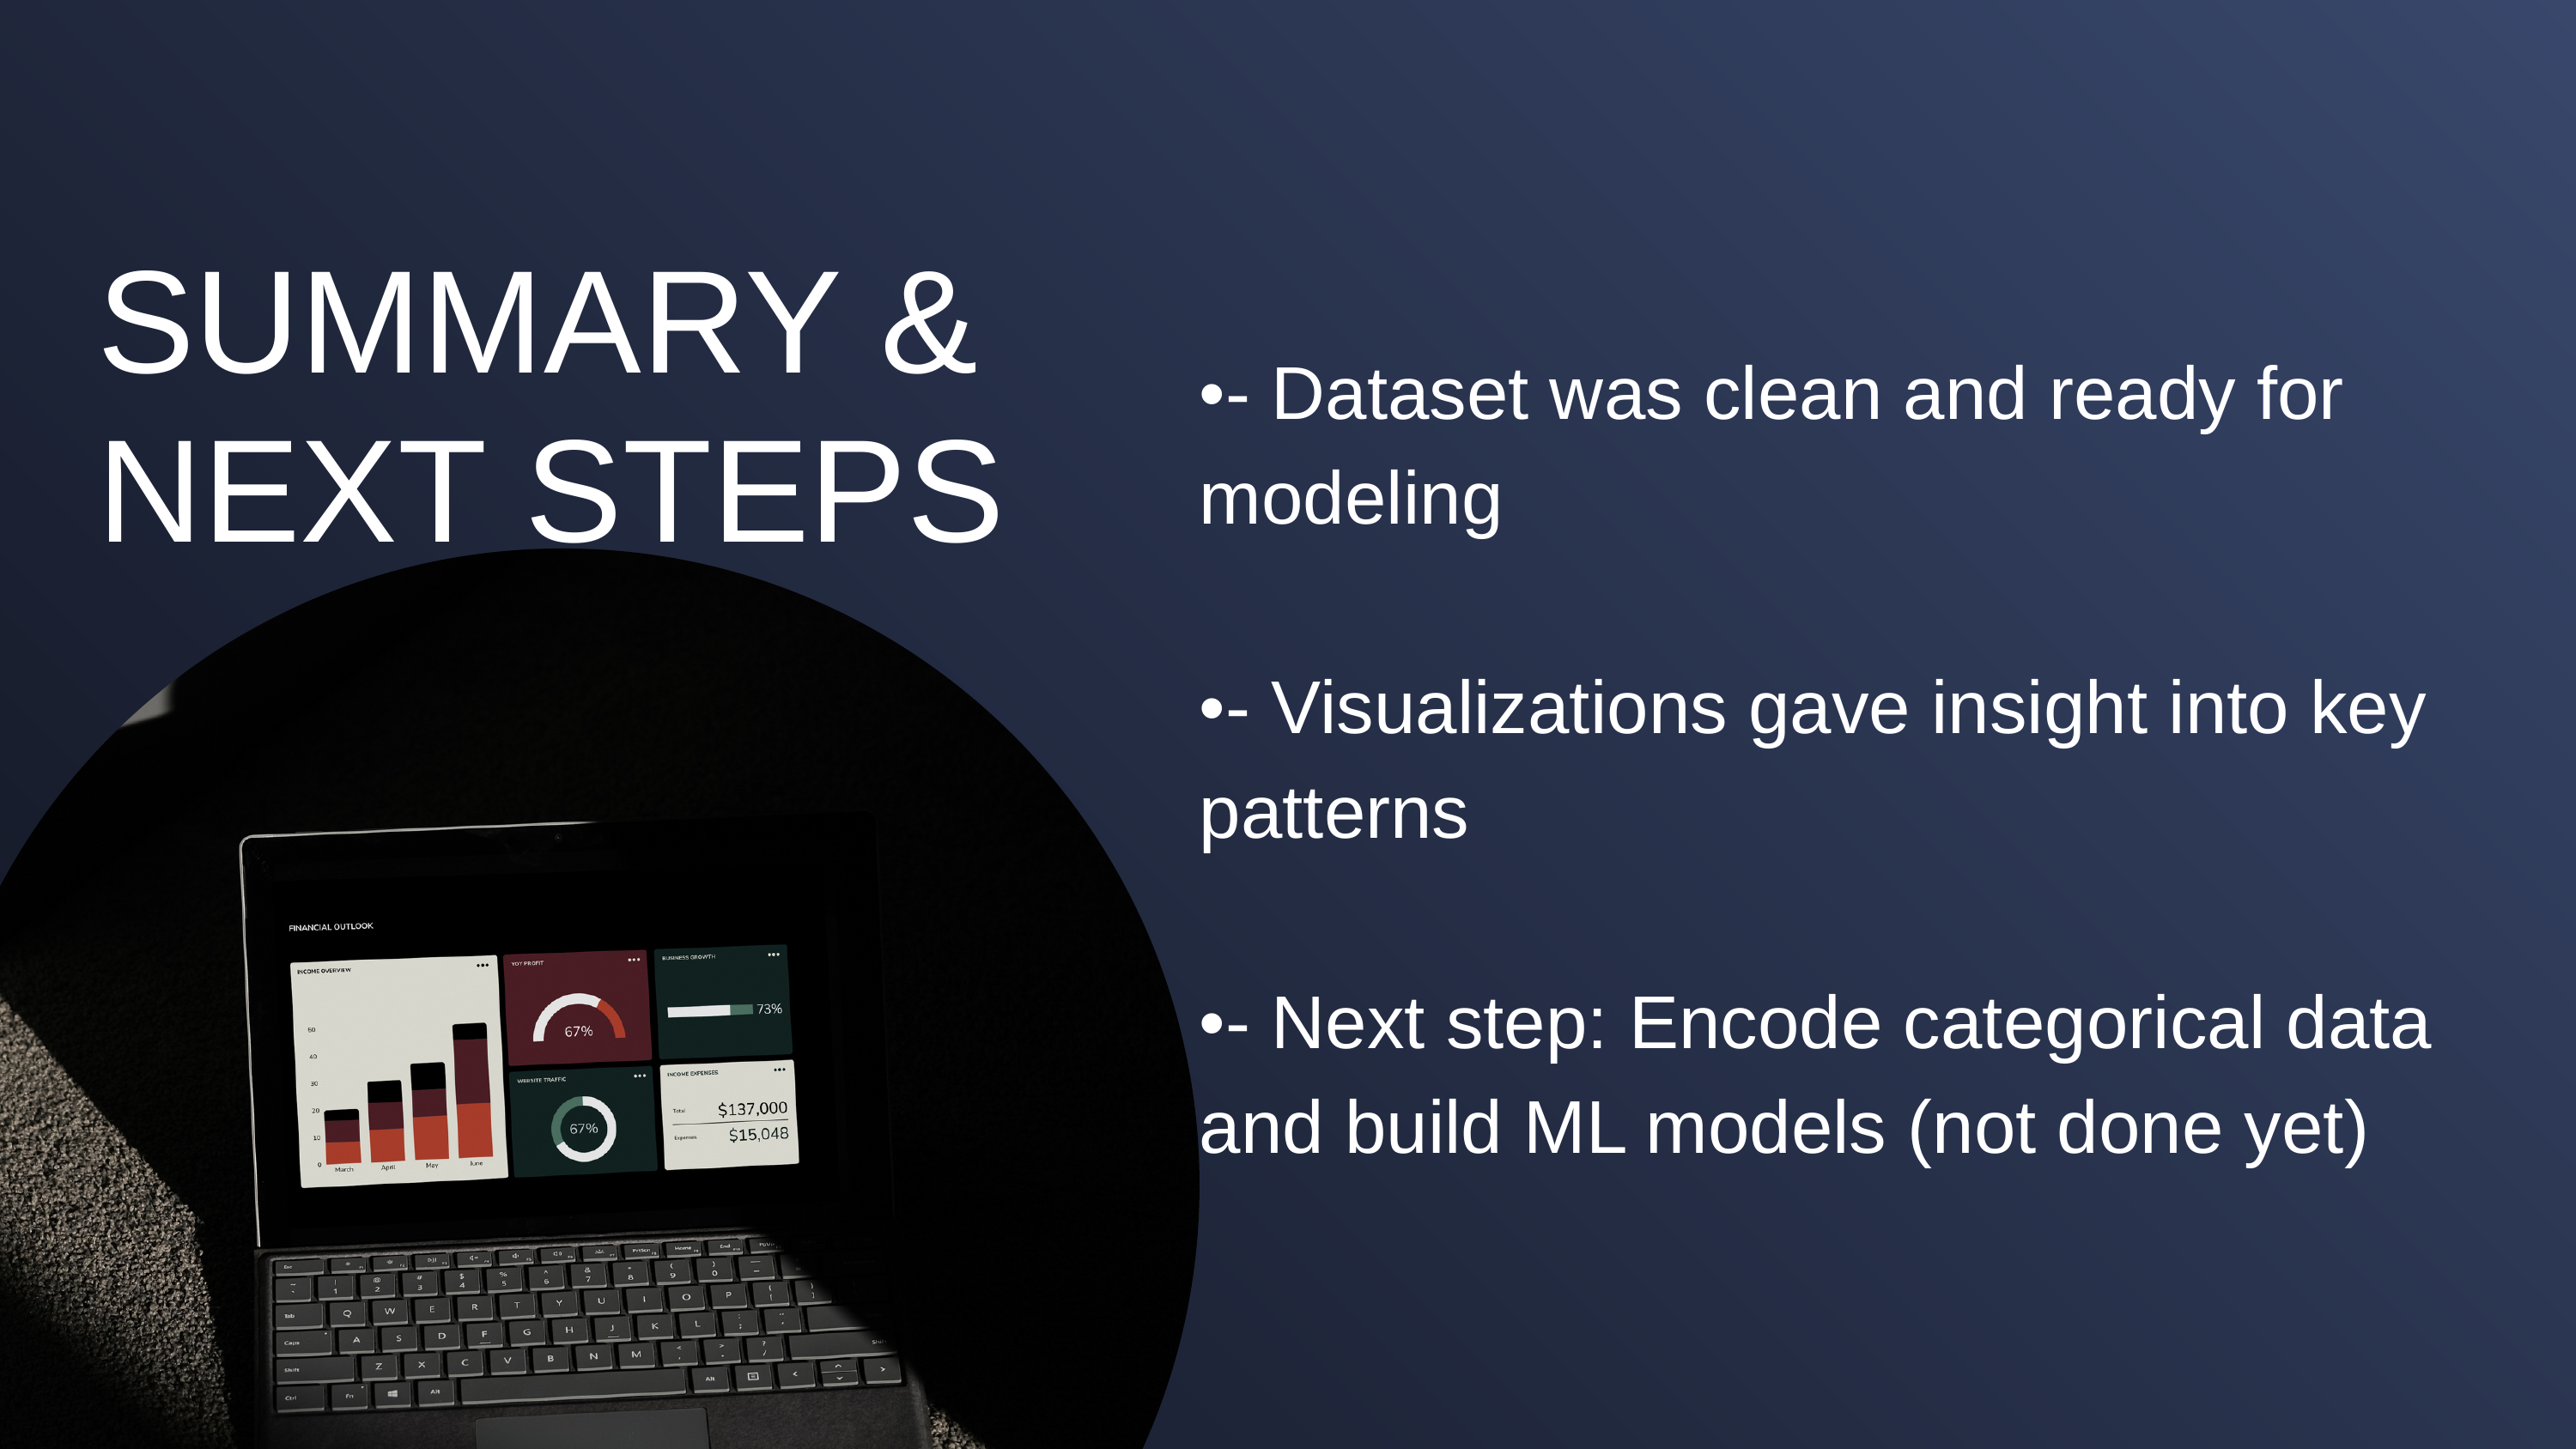

SUMMARY & NEXT STEPS
•- Dataset was clean and ready for modeling

•- Visualizations gave insight into key patterns

•- Next step: Encode categorical data and build ML models (not done yet)